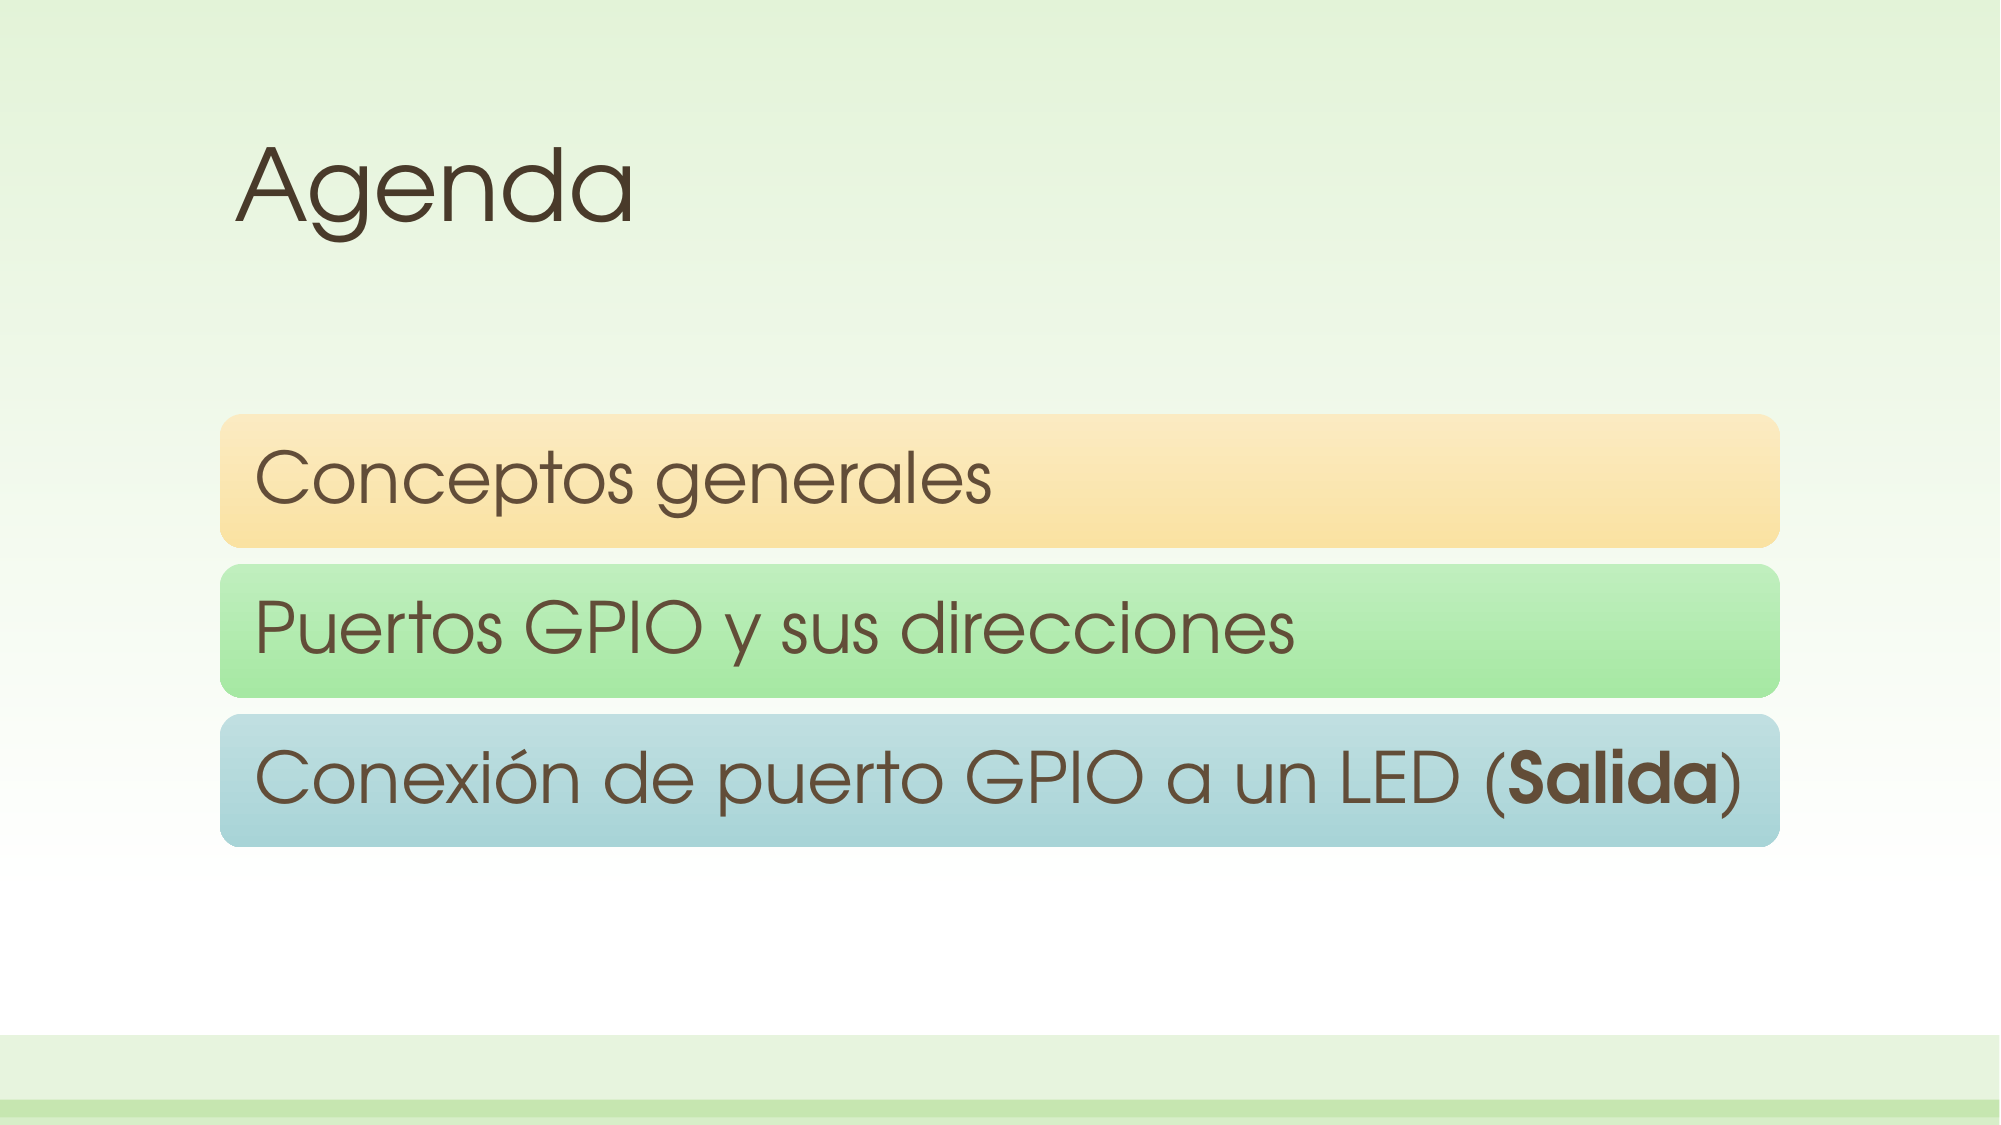

# Agenda
Conceptos generales
Puertos GPIO y sus direcciones
Conexión de puerto GPIO a un LED (Salida)